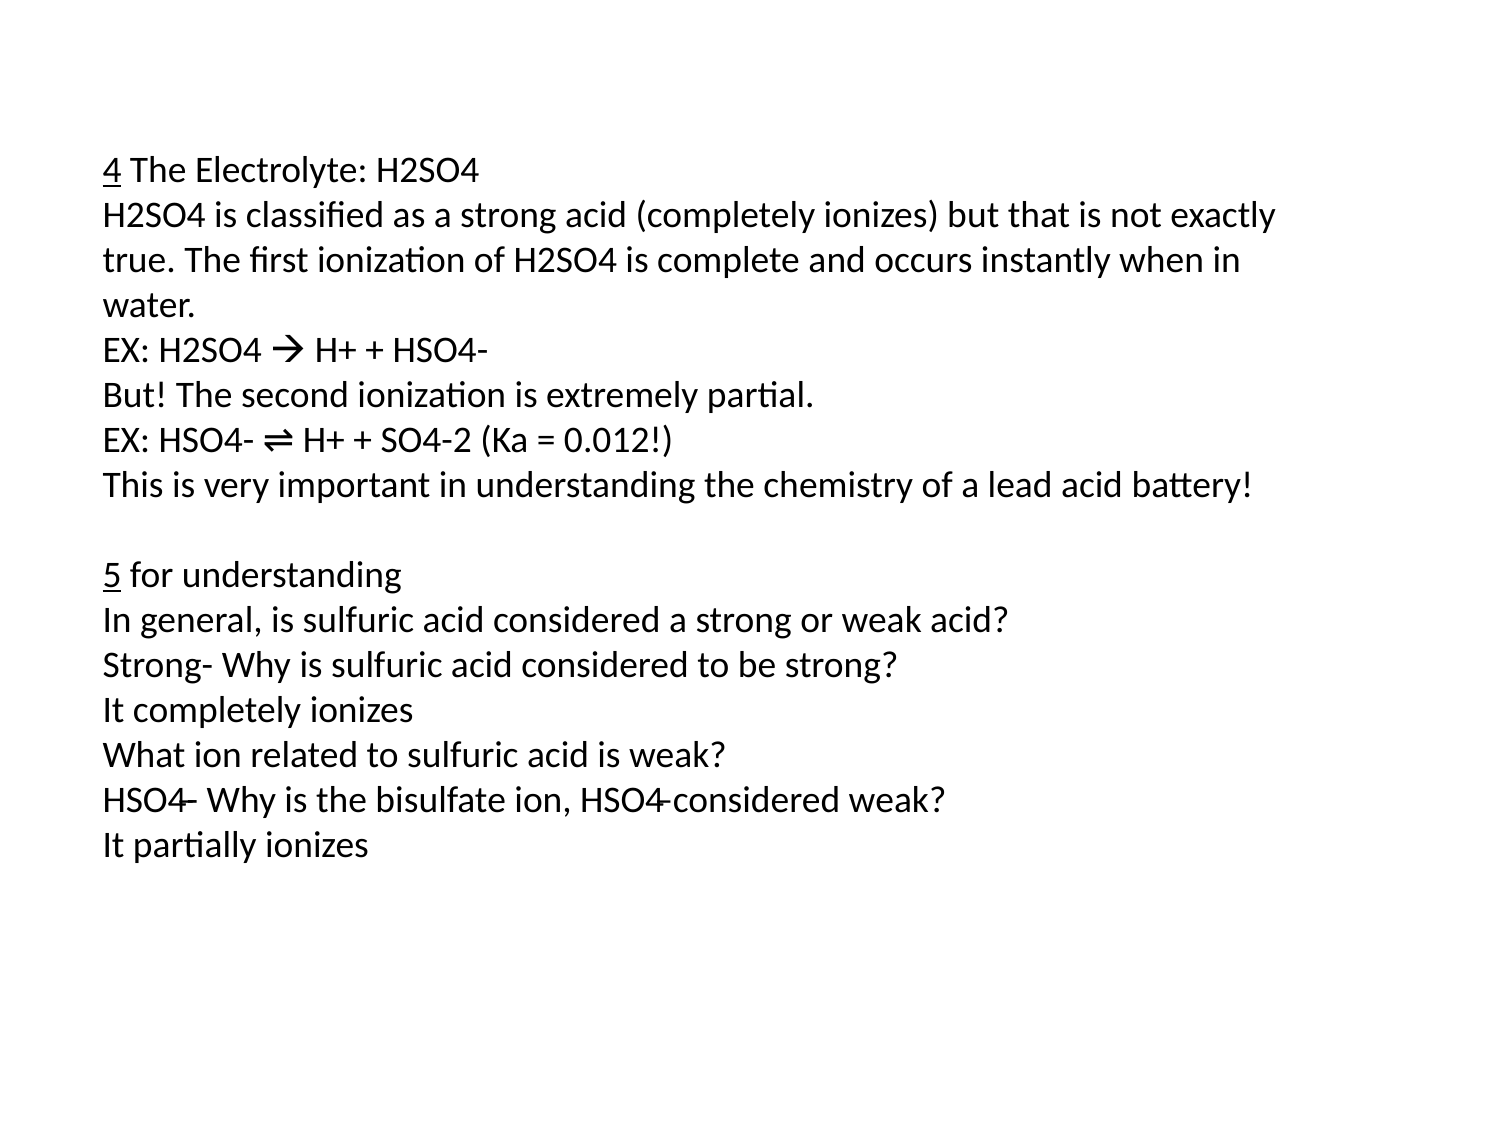

4 The Electrolyte: H2SO4
H2SO4 is classified as a strong acid (completely ionizes) but that is not exactly true. The first ionization of H2SO4 is complete and occurs instantly when in water.
EX: H2SO4 🡪 H+ + HSO4-
But! The second ionization is extremely partial.
EX: HSO4- ⇌ H+ + SO4-2 (Ka = 0.012!)
This is very important in understanding the chemistry of a lead acid battery!
5 for understanding
In general, is sulfuric acid considered a strong or weak acid?
Strong- Why is sulfuric acid considered to be strong?
It completely ionizes
What ion related to sulfuric acid is weak?
HSO4̶- Why is the bisulfate ion, HSO4̶ considered weak?
It partially ionizes